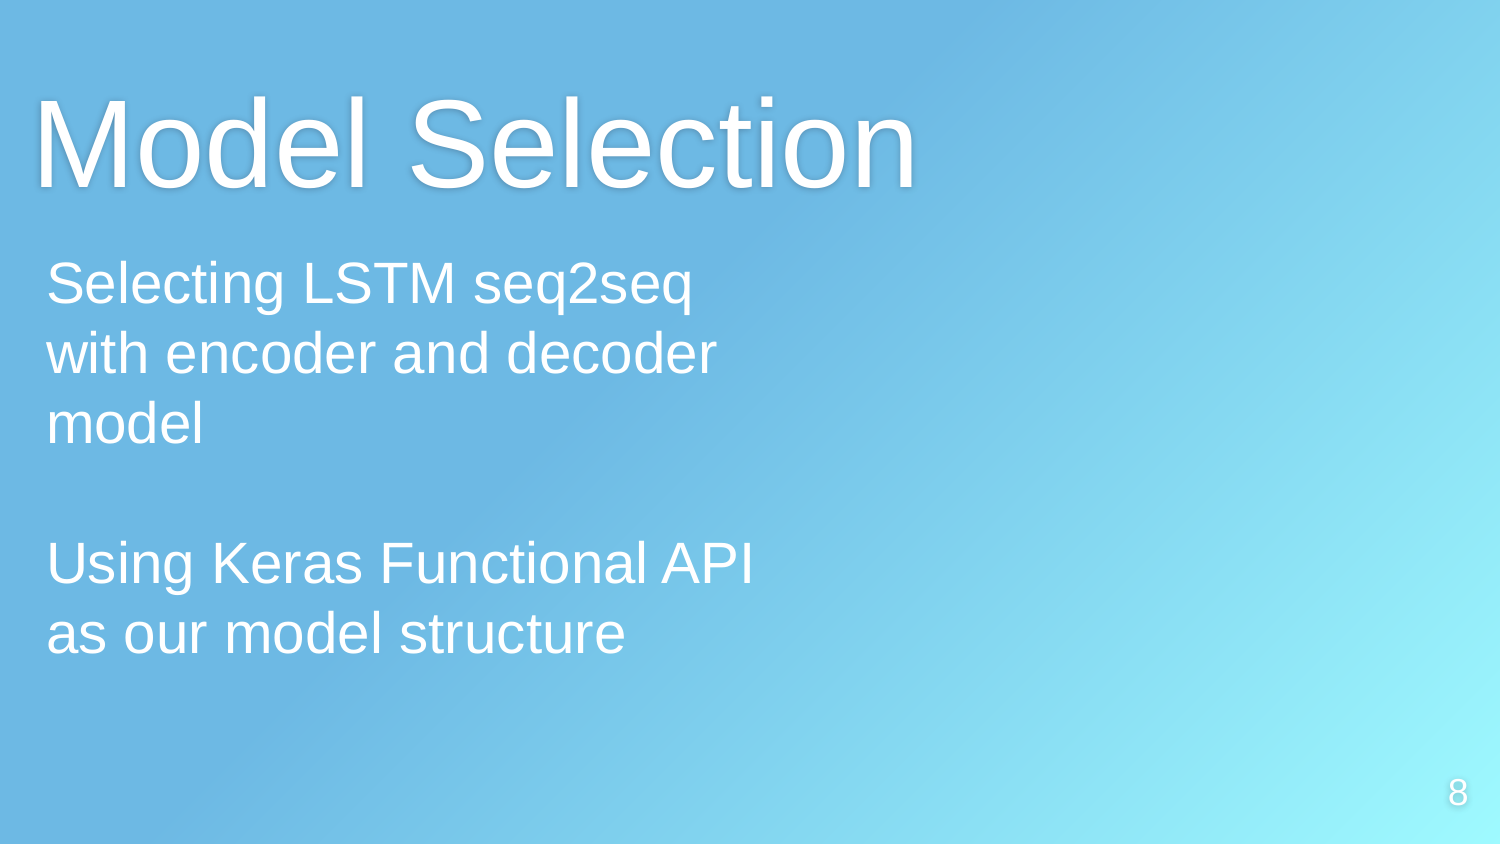

# Model Selection
Selecting LSTM seq2seq with encoder and decoder  model

Using Keras Functional API as our model structure
8